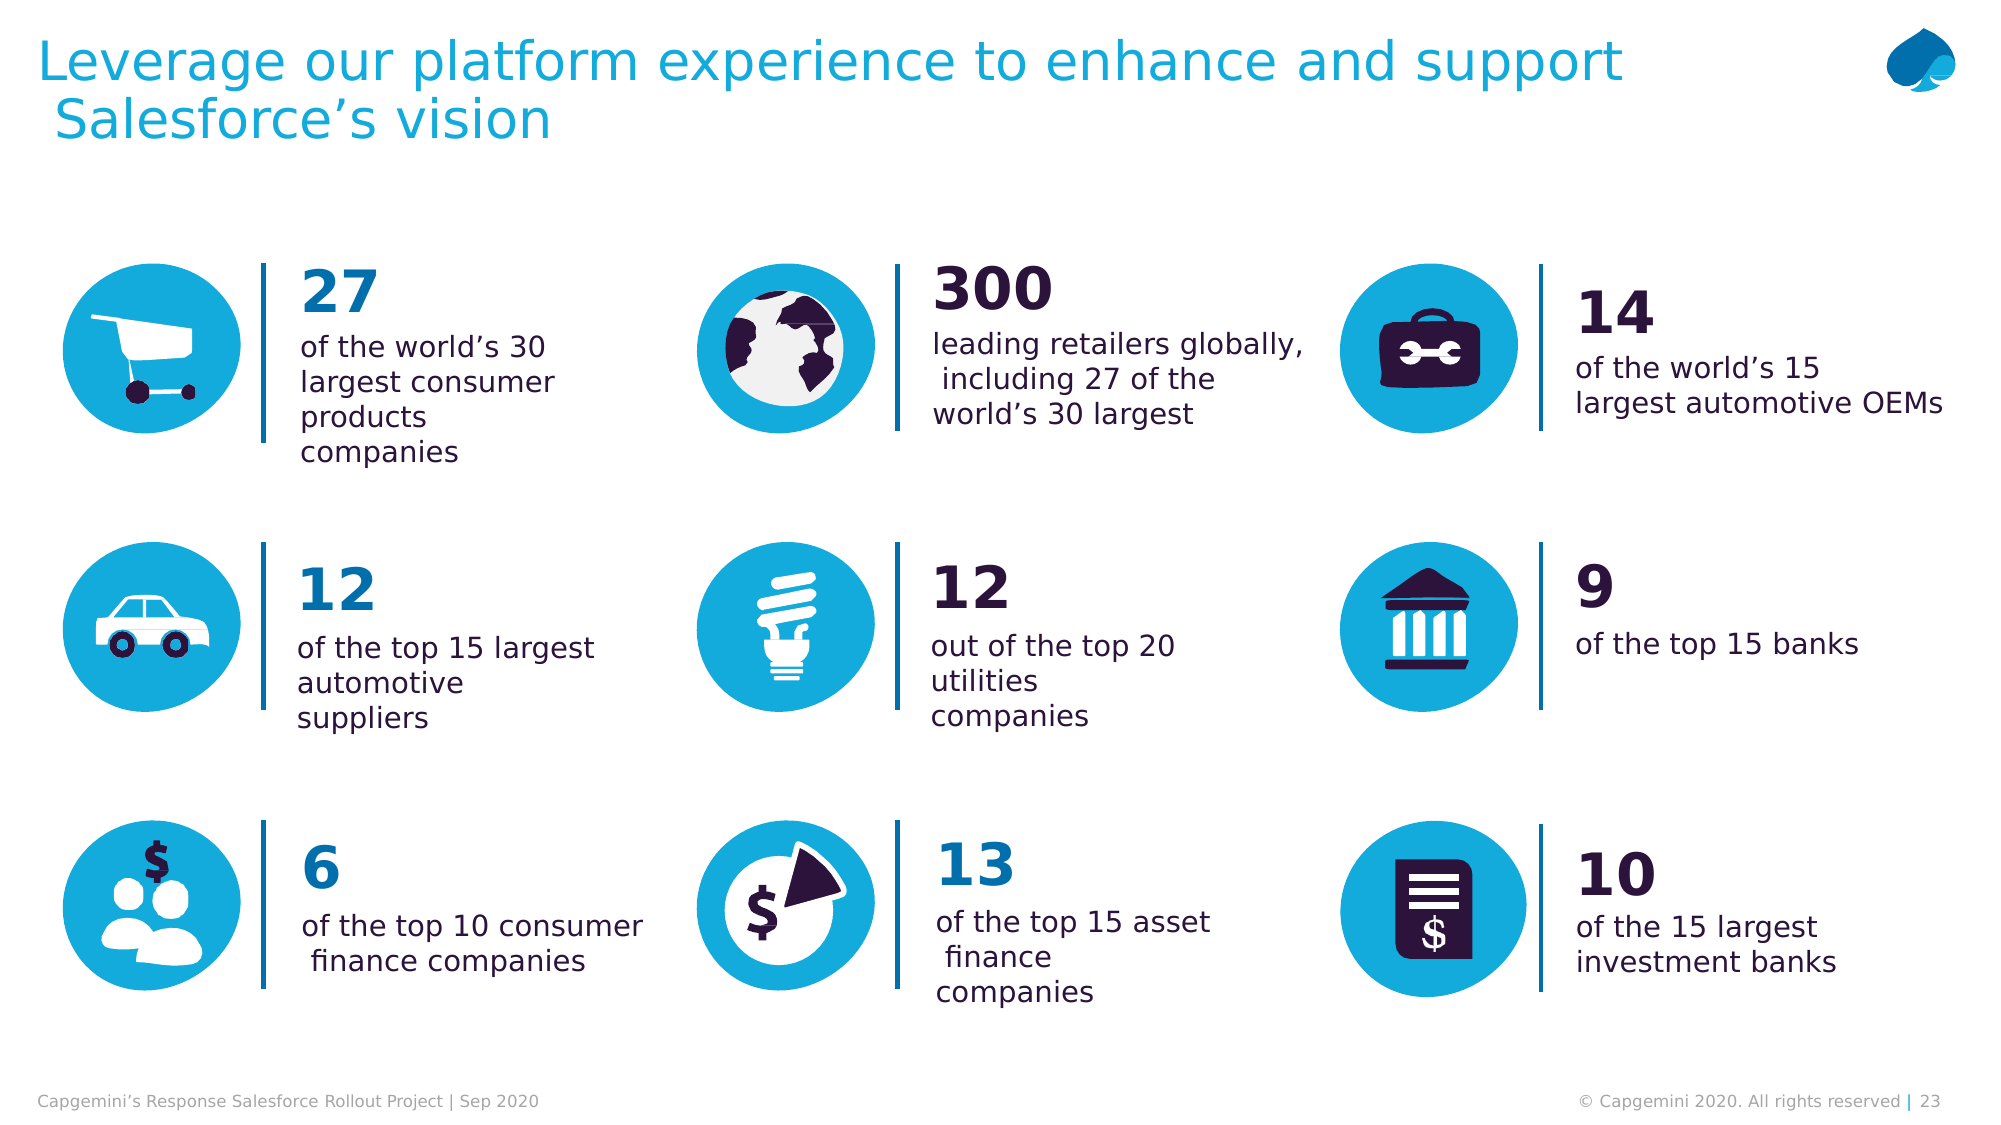

Leverage our platform experience to enhance and support  Salesforce’s vision
300
leading retailers globally,  including 27 of the  world’s 30 largest
27
of the world’s 30  largest consumer  products companies

14
of the world’s 15
largest automotive OEMs

9
of the top 15 banks
12
out of the top 20  utilities companies
12
of the top 15 largest  automotive suppliers

13
of the top 15 asset  finance companies
6
of the top 10 consumer  finance companies

10
of the 15 largest
investment banks

Capgemini’s Response Salesforce Rollout Project | Sep 2020
© Capgemini 2020. All rights reserved | 23